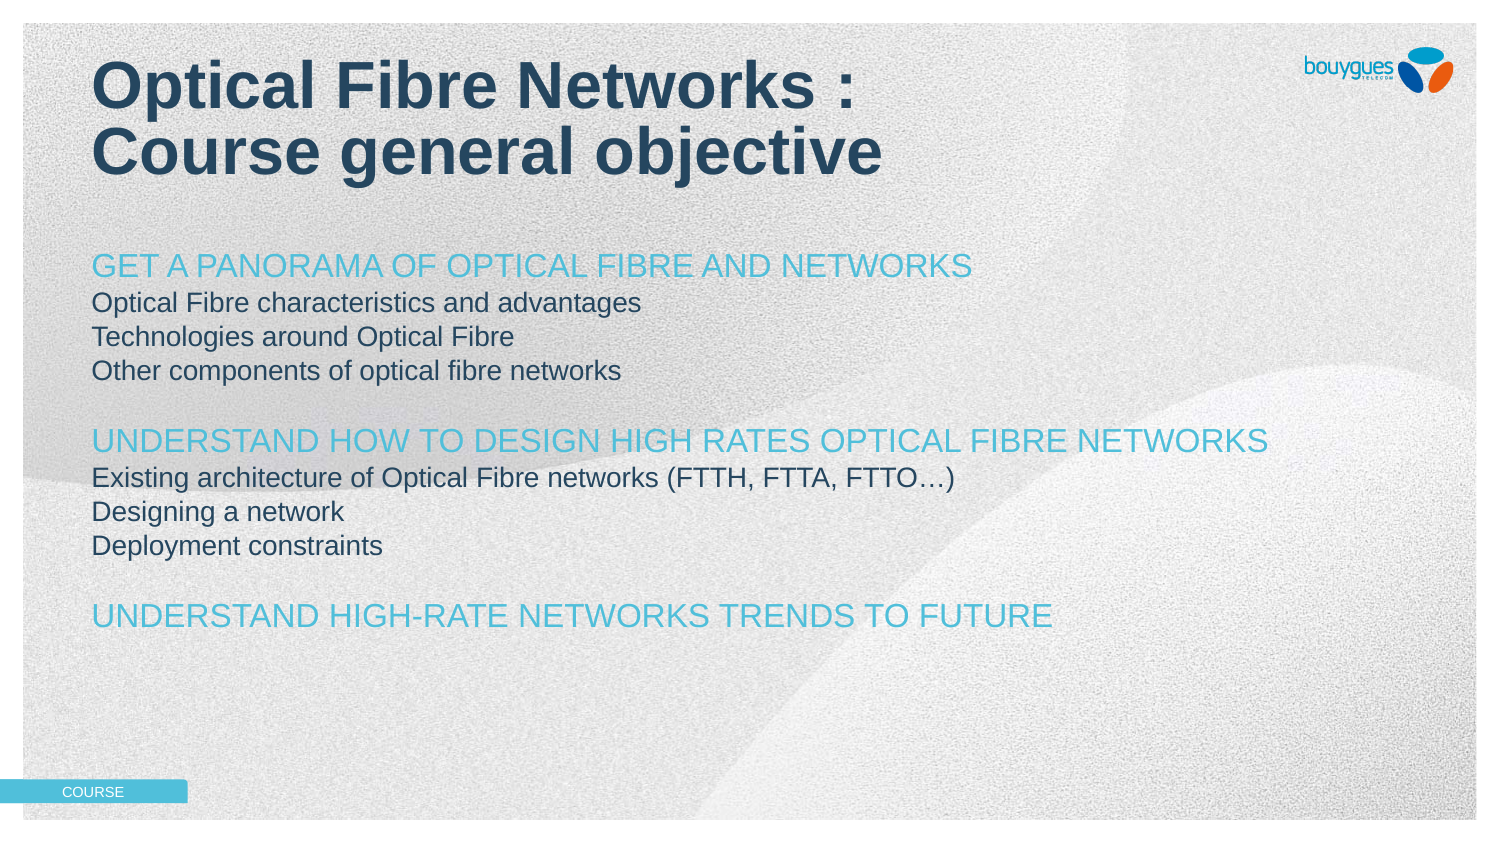

# Optical Fibre Networks : Course general objective
Get a panorama of Optical Fibre and networks
Optical Fibre characteristics and advantages
Technologies around Optical Fibre
Other components of optical fibre networks

Understand How to design high rates optical fibre networks
Existing architecture of Optical Fibre networks (FTTH, FTTA, FTTO…)
Designing a network
Deployment constraints

Understand High-rate networks trends to future